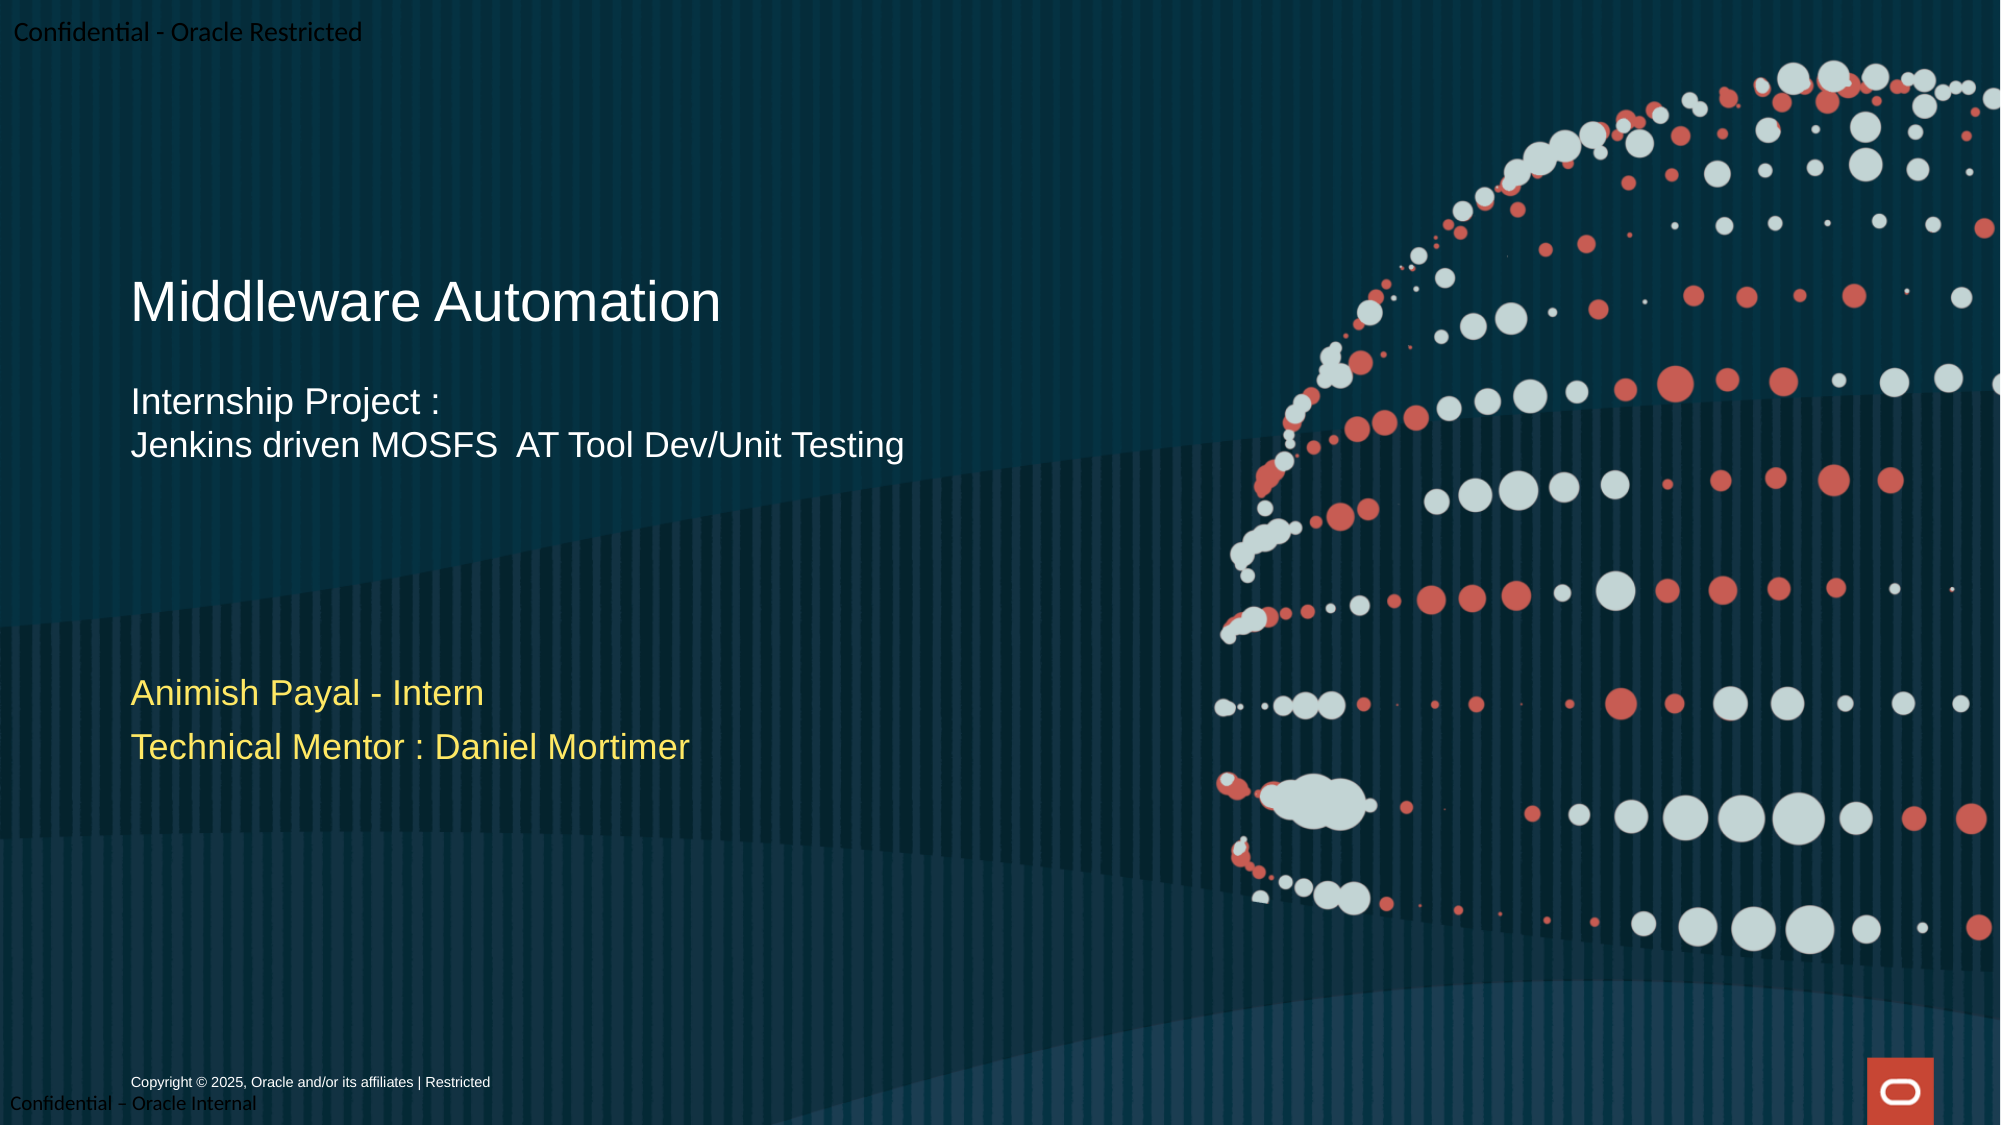

# Middleware Automation Internship Project : Jenkins driven MOSFS  AT Tool Dev/Unit Testing
Animish Payal - Intern
Technical Mentor : Daniel Mortimer

Copyright © 2025, Oracle and/or its affiliates | Restricted